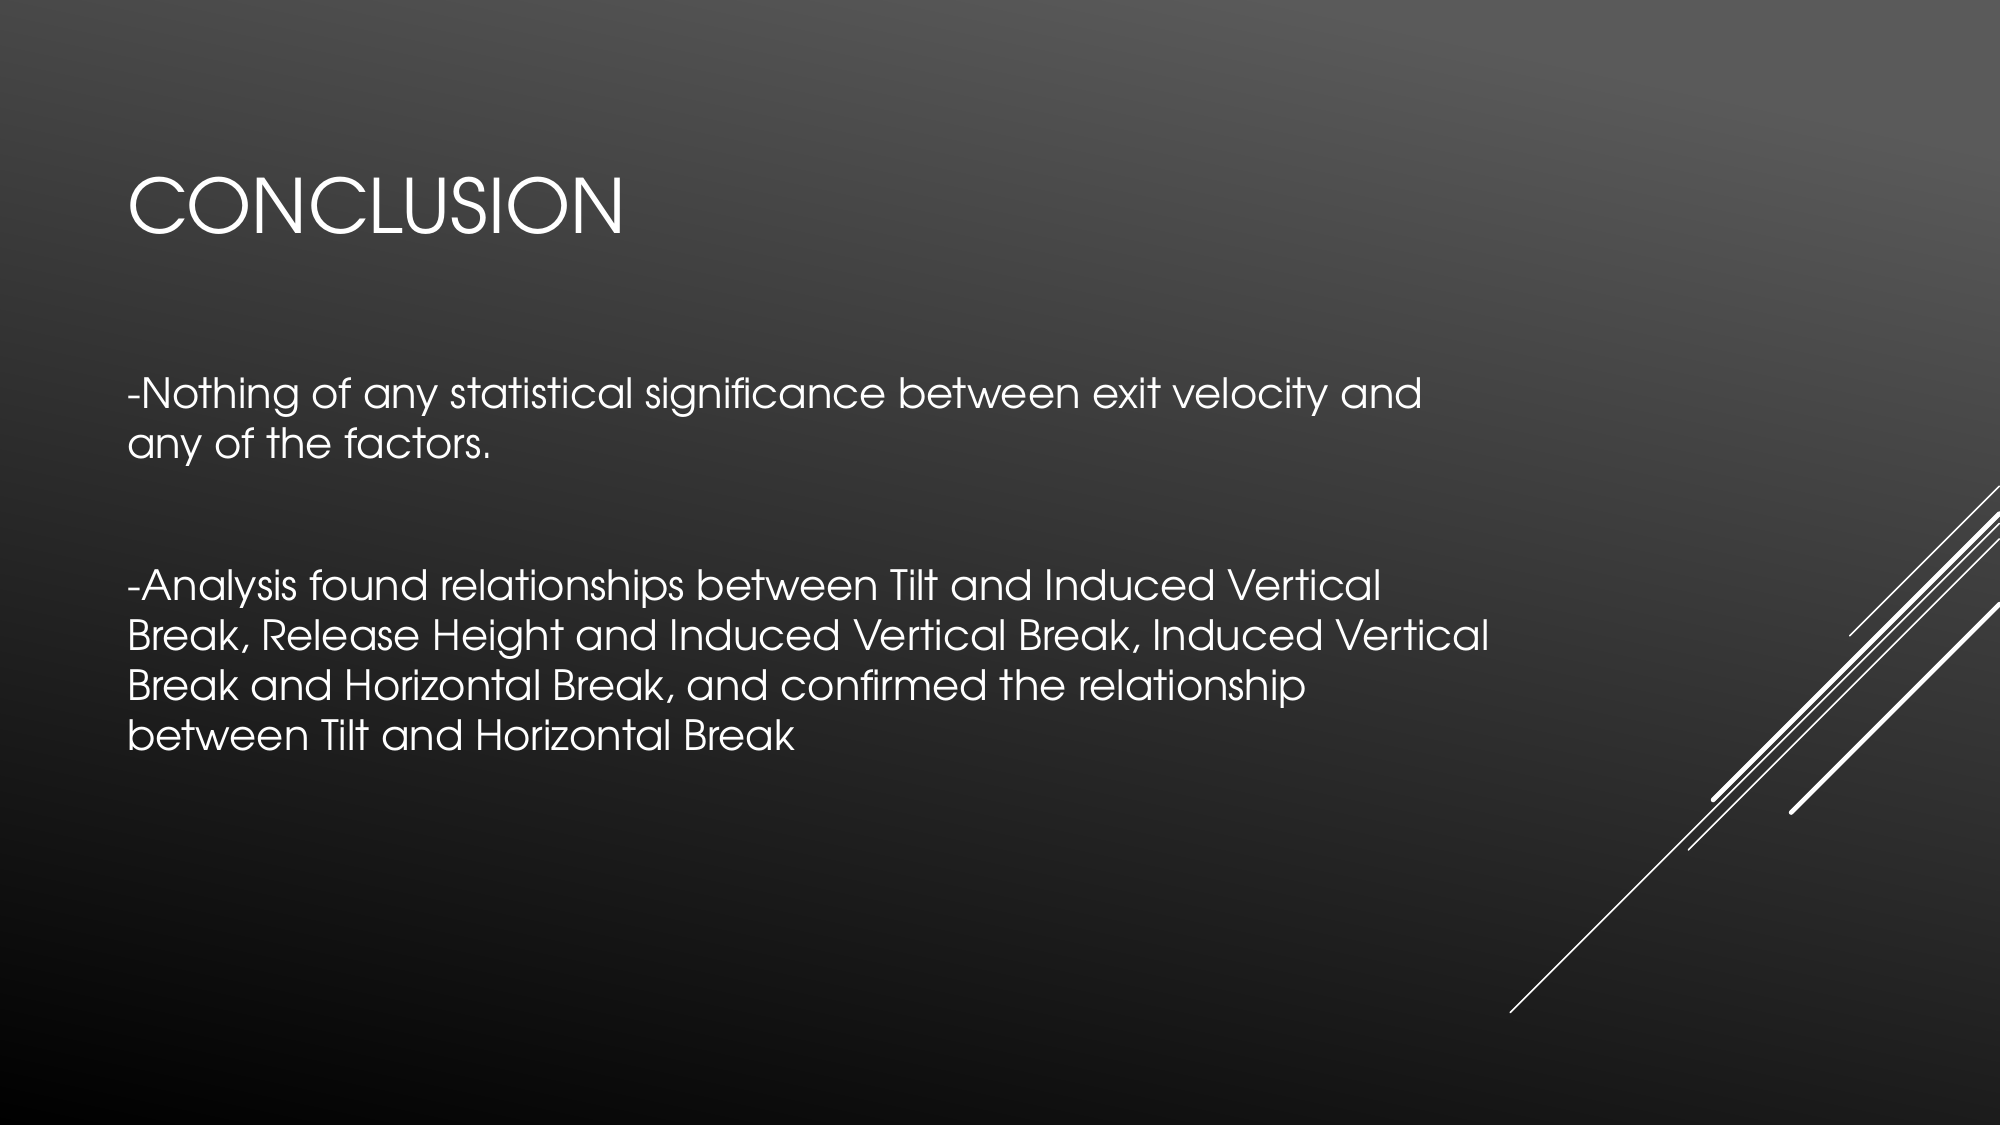

# Conclusion
-Nothing of any statistical significance between exit velocity and any of the factors.

-Analysis found relationships between Tilt and Induced Vertical Break, Release Height and Induced Vertical Break, Induced Vertical Break and Horizontal Break, and confirmed the relationship between Tilt and Horizontal Break